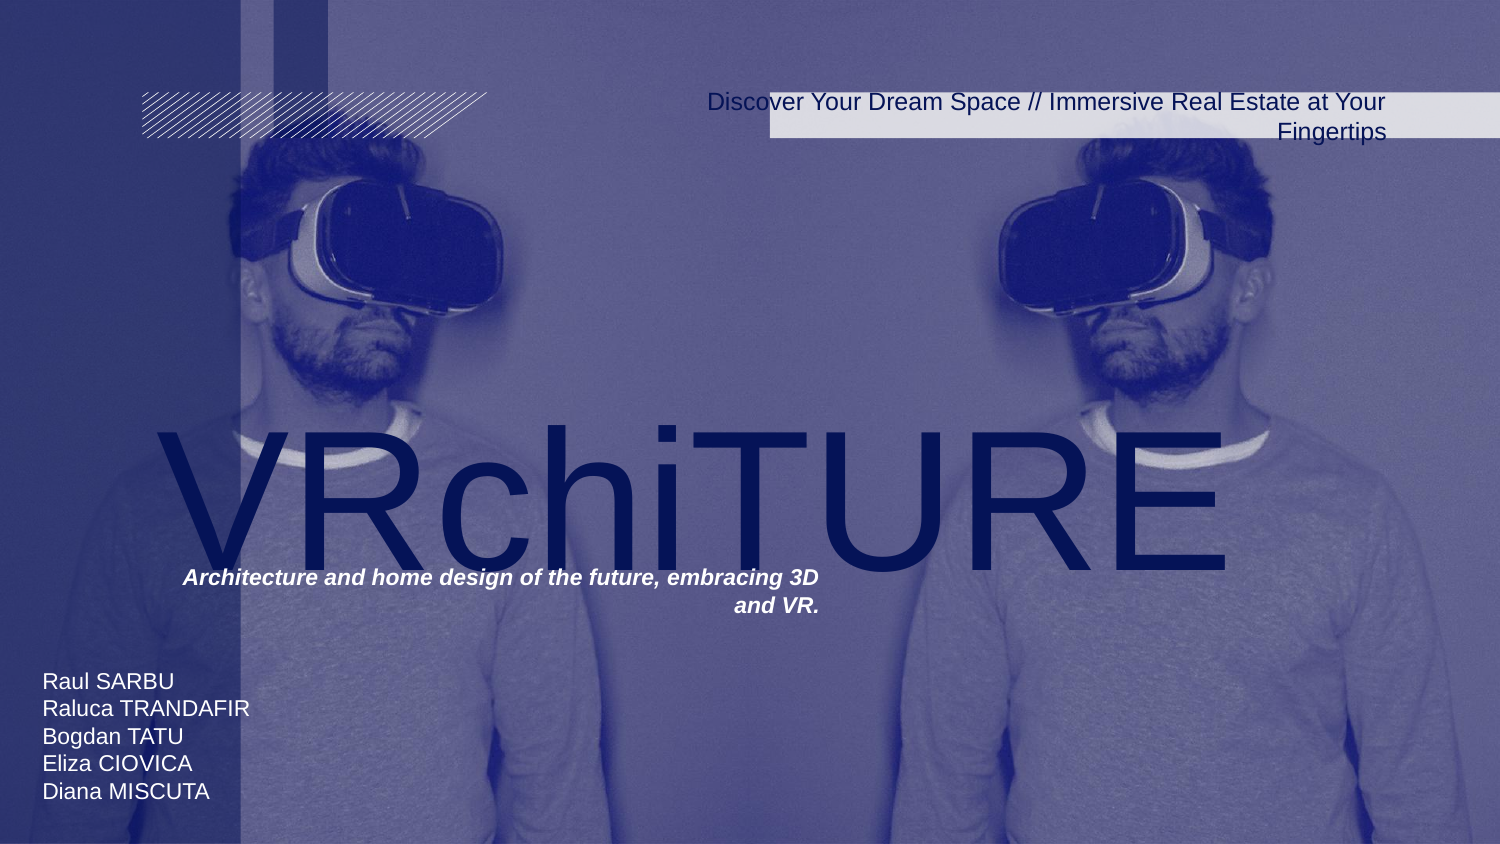

Discover Your Dream Space // Immersive Real Estate at Your Fingertips
# VRchiTURE
Architecture and home design of the future, embracing 3D and VR.
Raul SARBU
Raluca TRANDAFIR
Bogdan TATU
Eliza CIOVICA
Diana MISCUTA